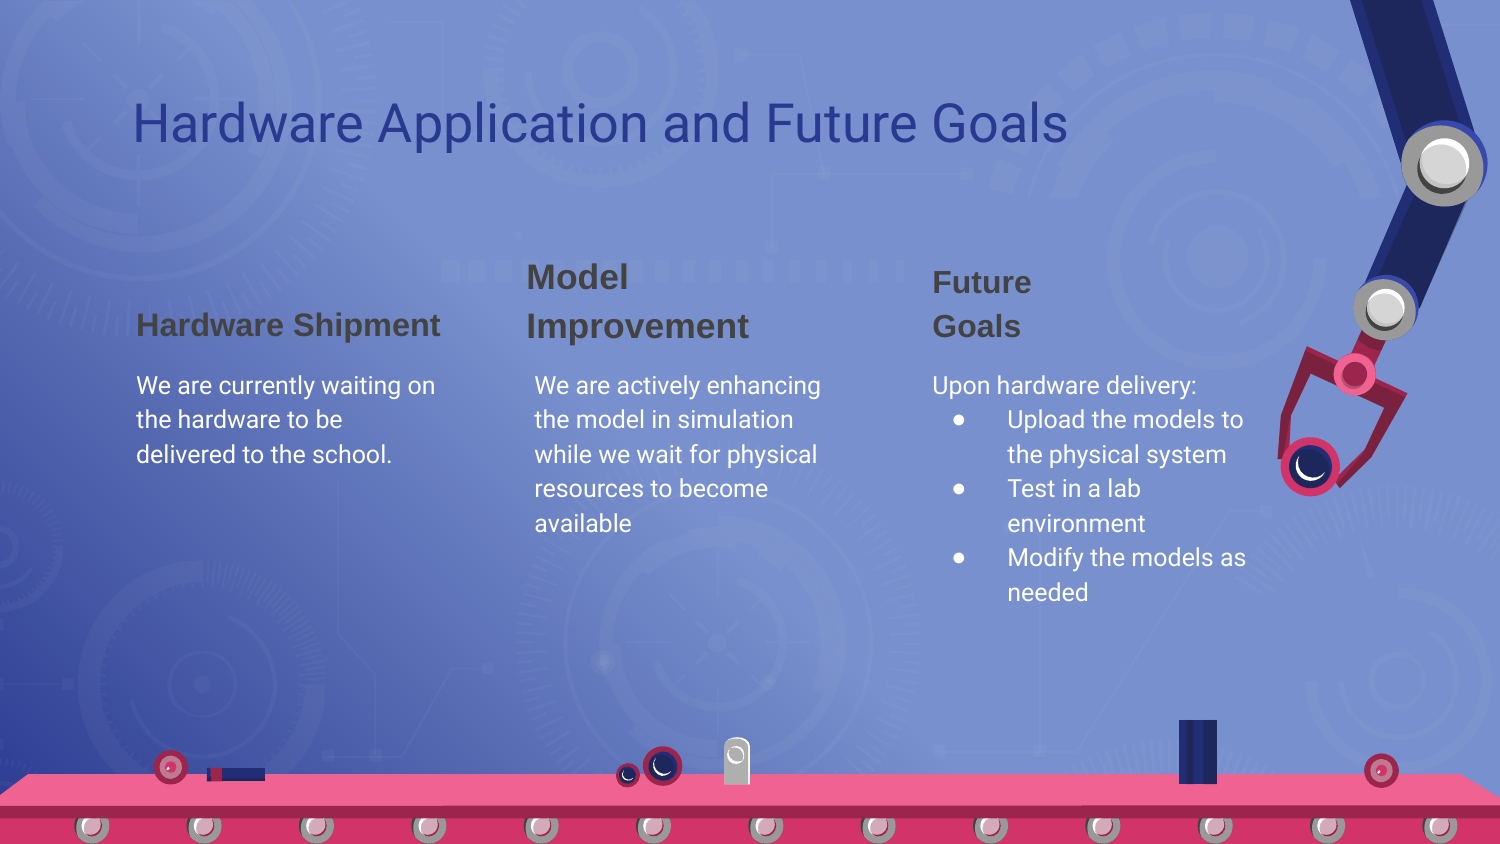

# Hardware Application and Future Goals
Model Improvement
Hardware Shipment
Future
Goals
We are actively enhancing the model in simulation while we wait for physical resources to become available
We are currently waiting on the hardware to be delivered to the school.
Upon hardware delivery:
Upload the models to the physical system
Test in a lab environment
Modify the models as needed